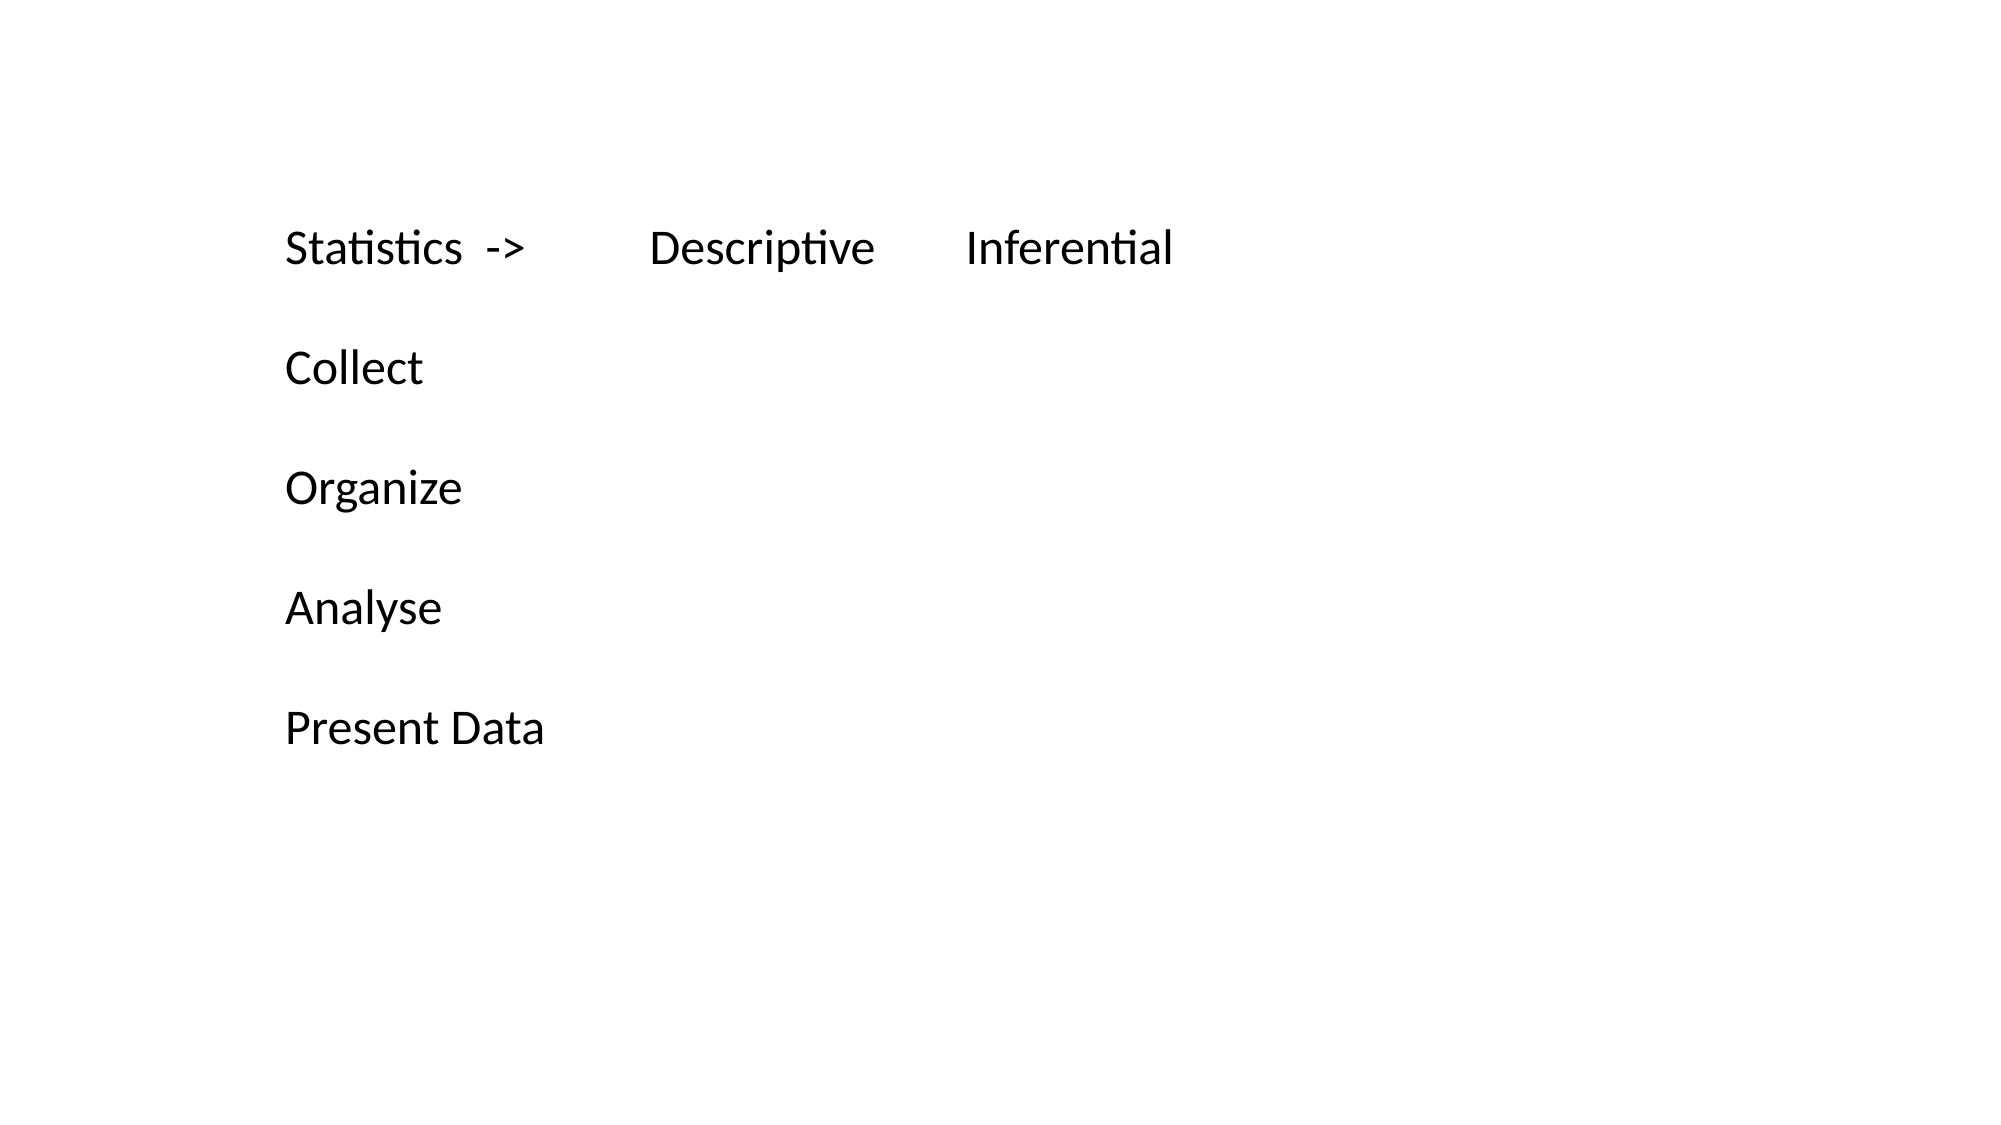

Statistics  ->           Descriptive        Inferential

Collect

Organize

Analyse

Present Data